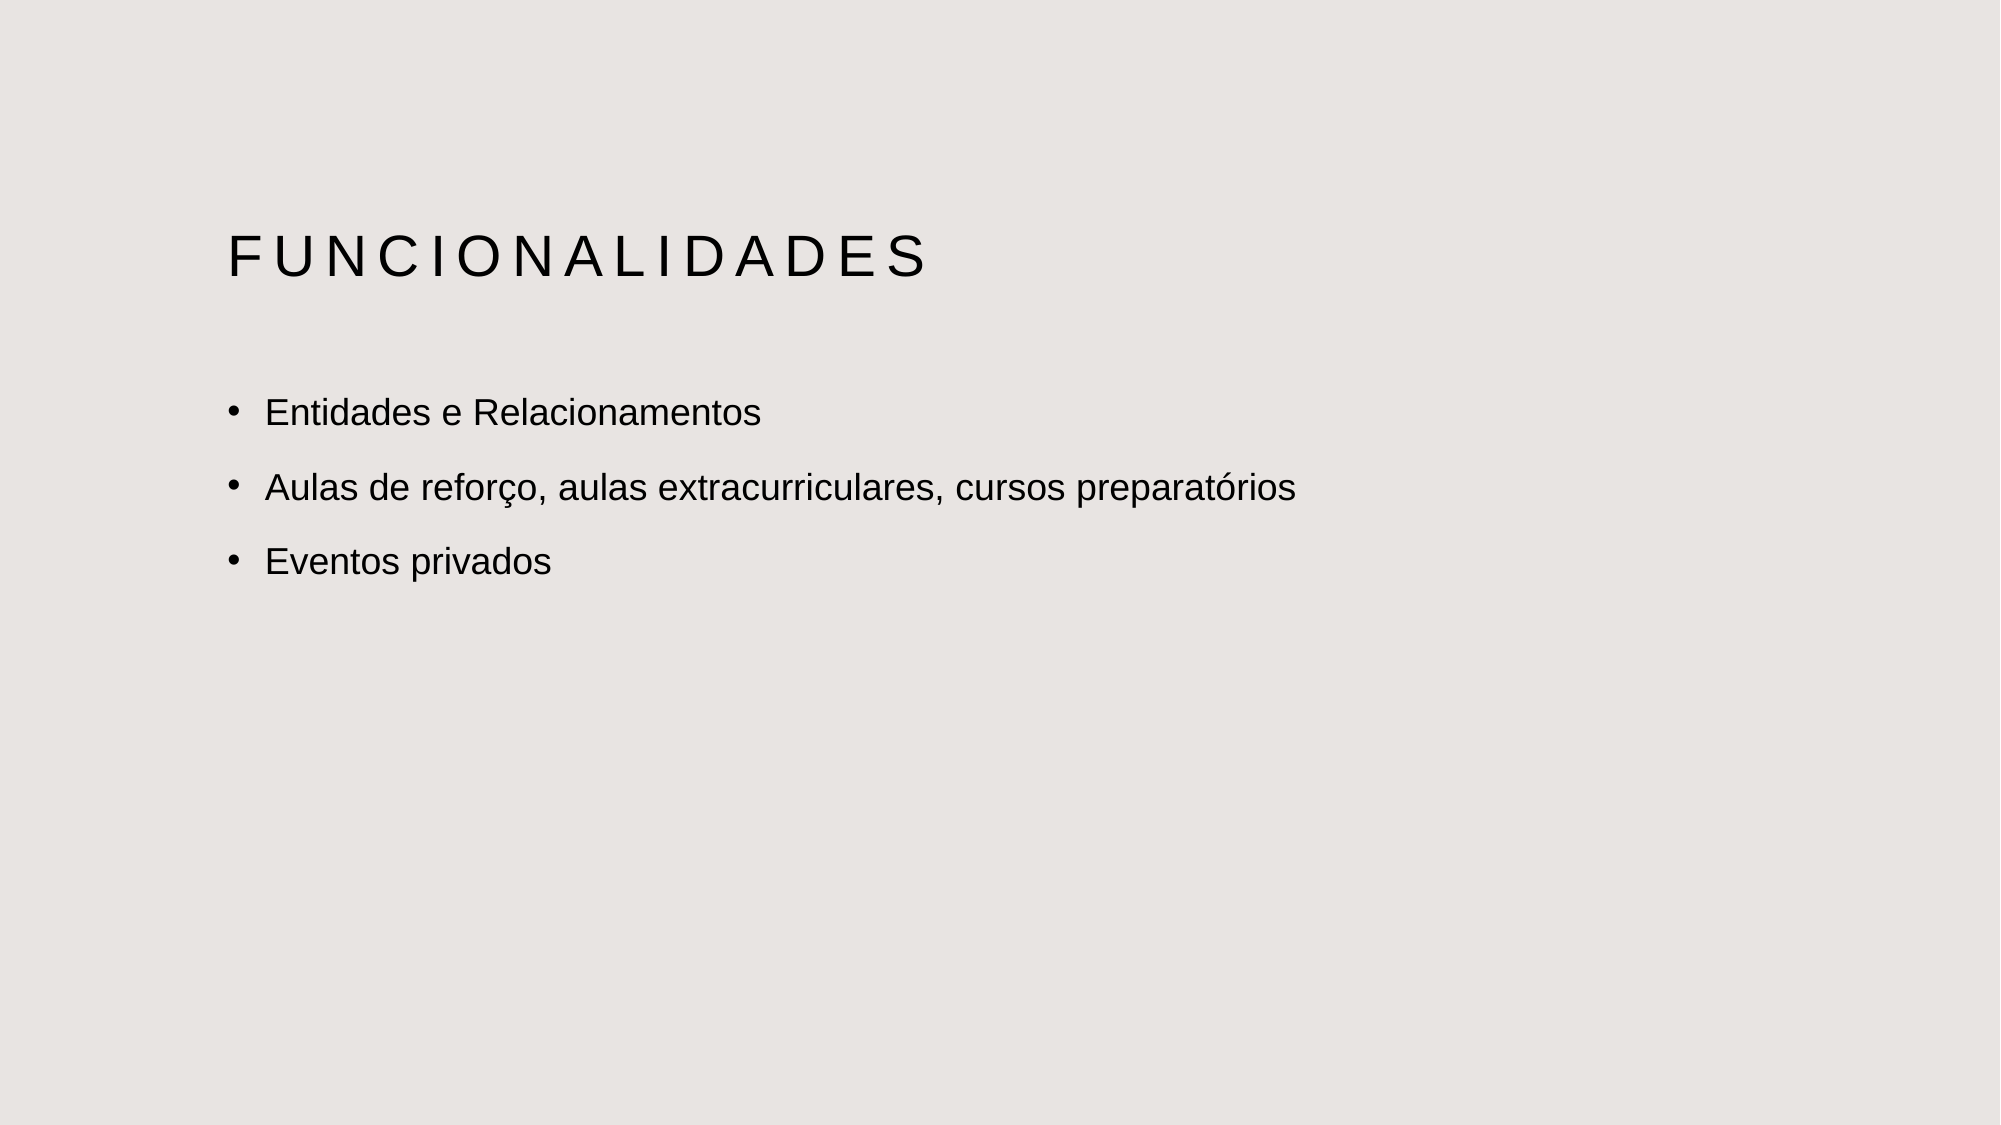

# Funcionalidades
Entidades e Relacionamentos
Aulas de reforço, aulas extracurriculares, cursos preparatórios
Eventos privados